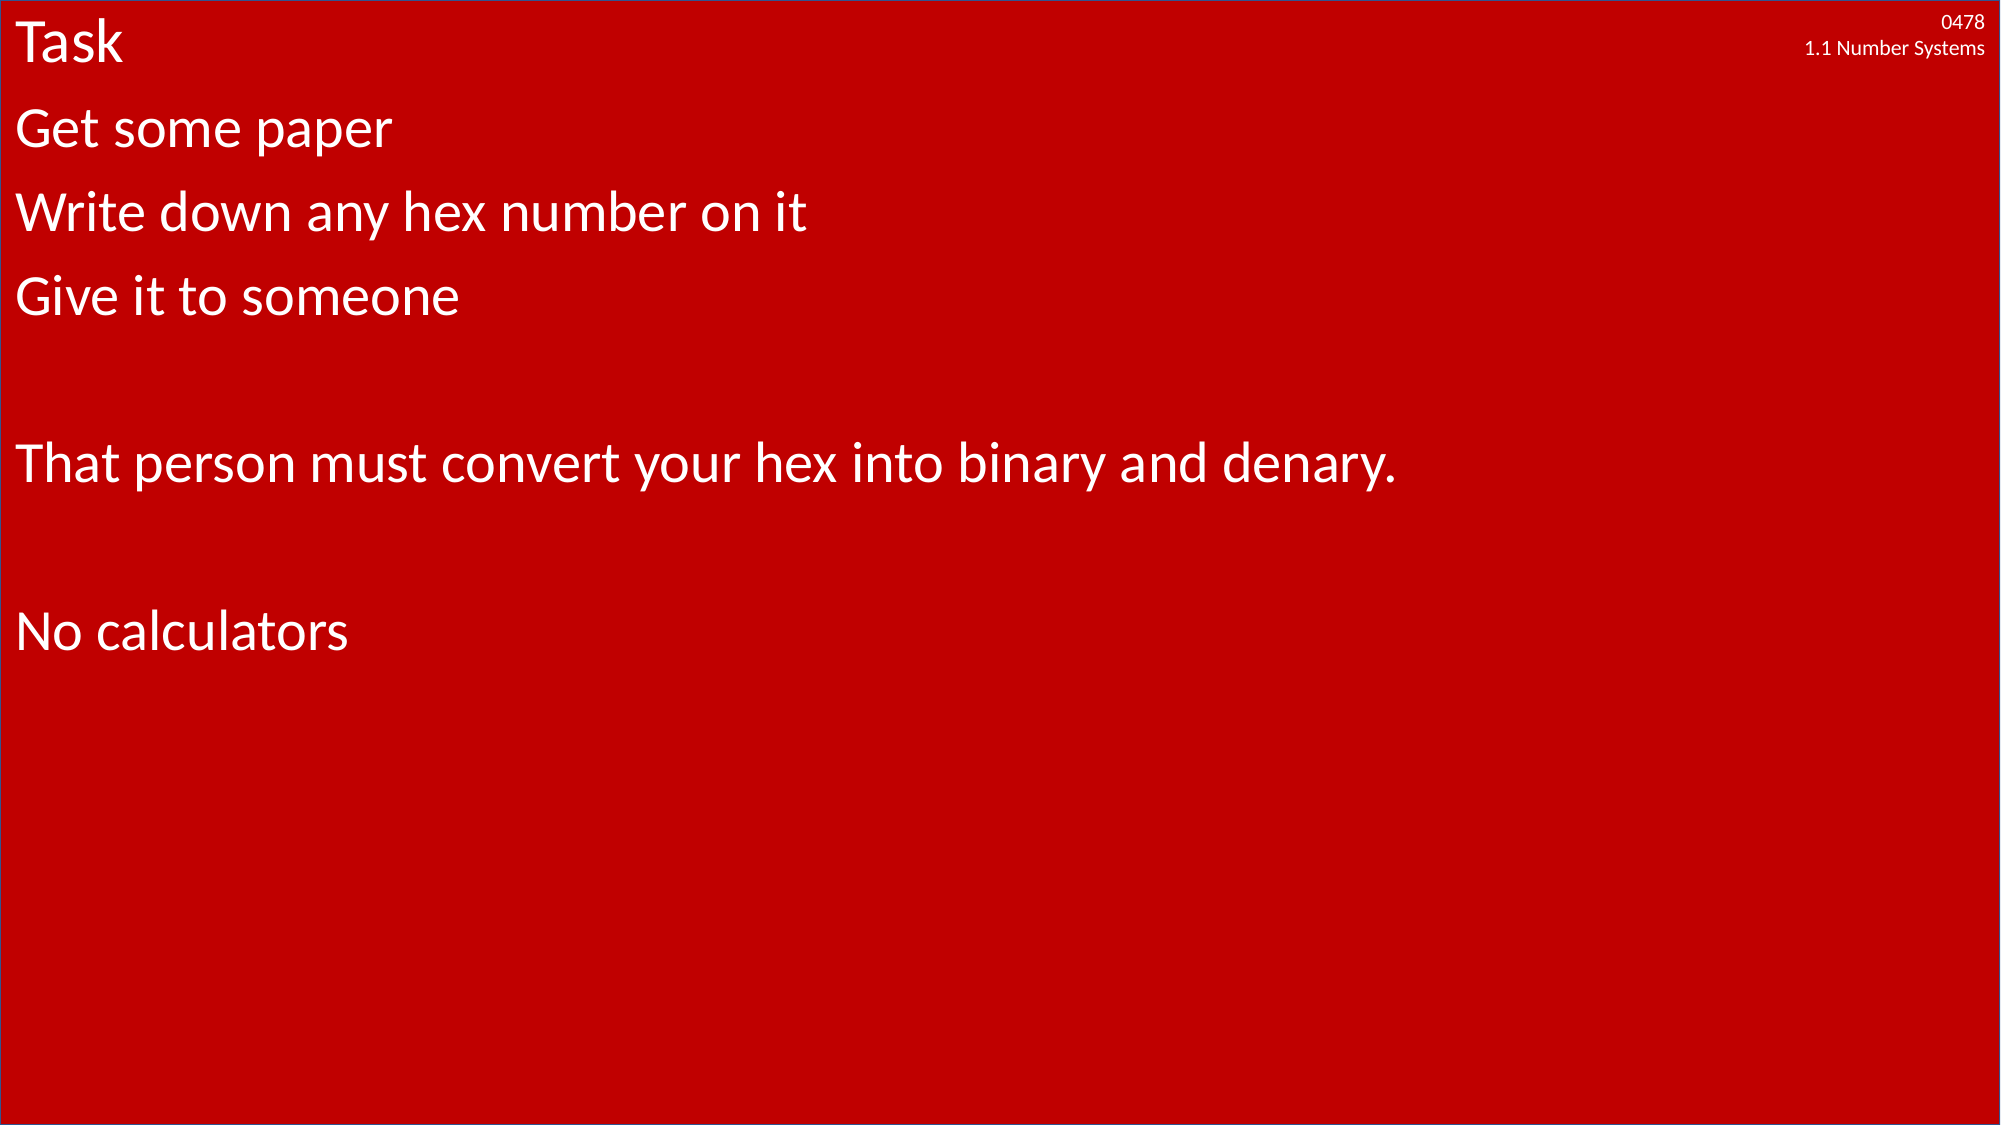

# Task
Get some paper
Write down any hex number on it
Give it to someone

That person must convert your hex into binary and denary.

No calculators